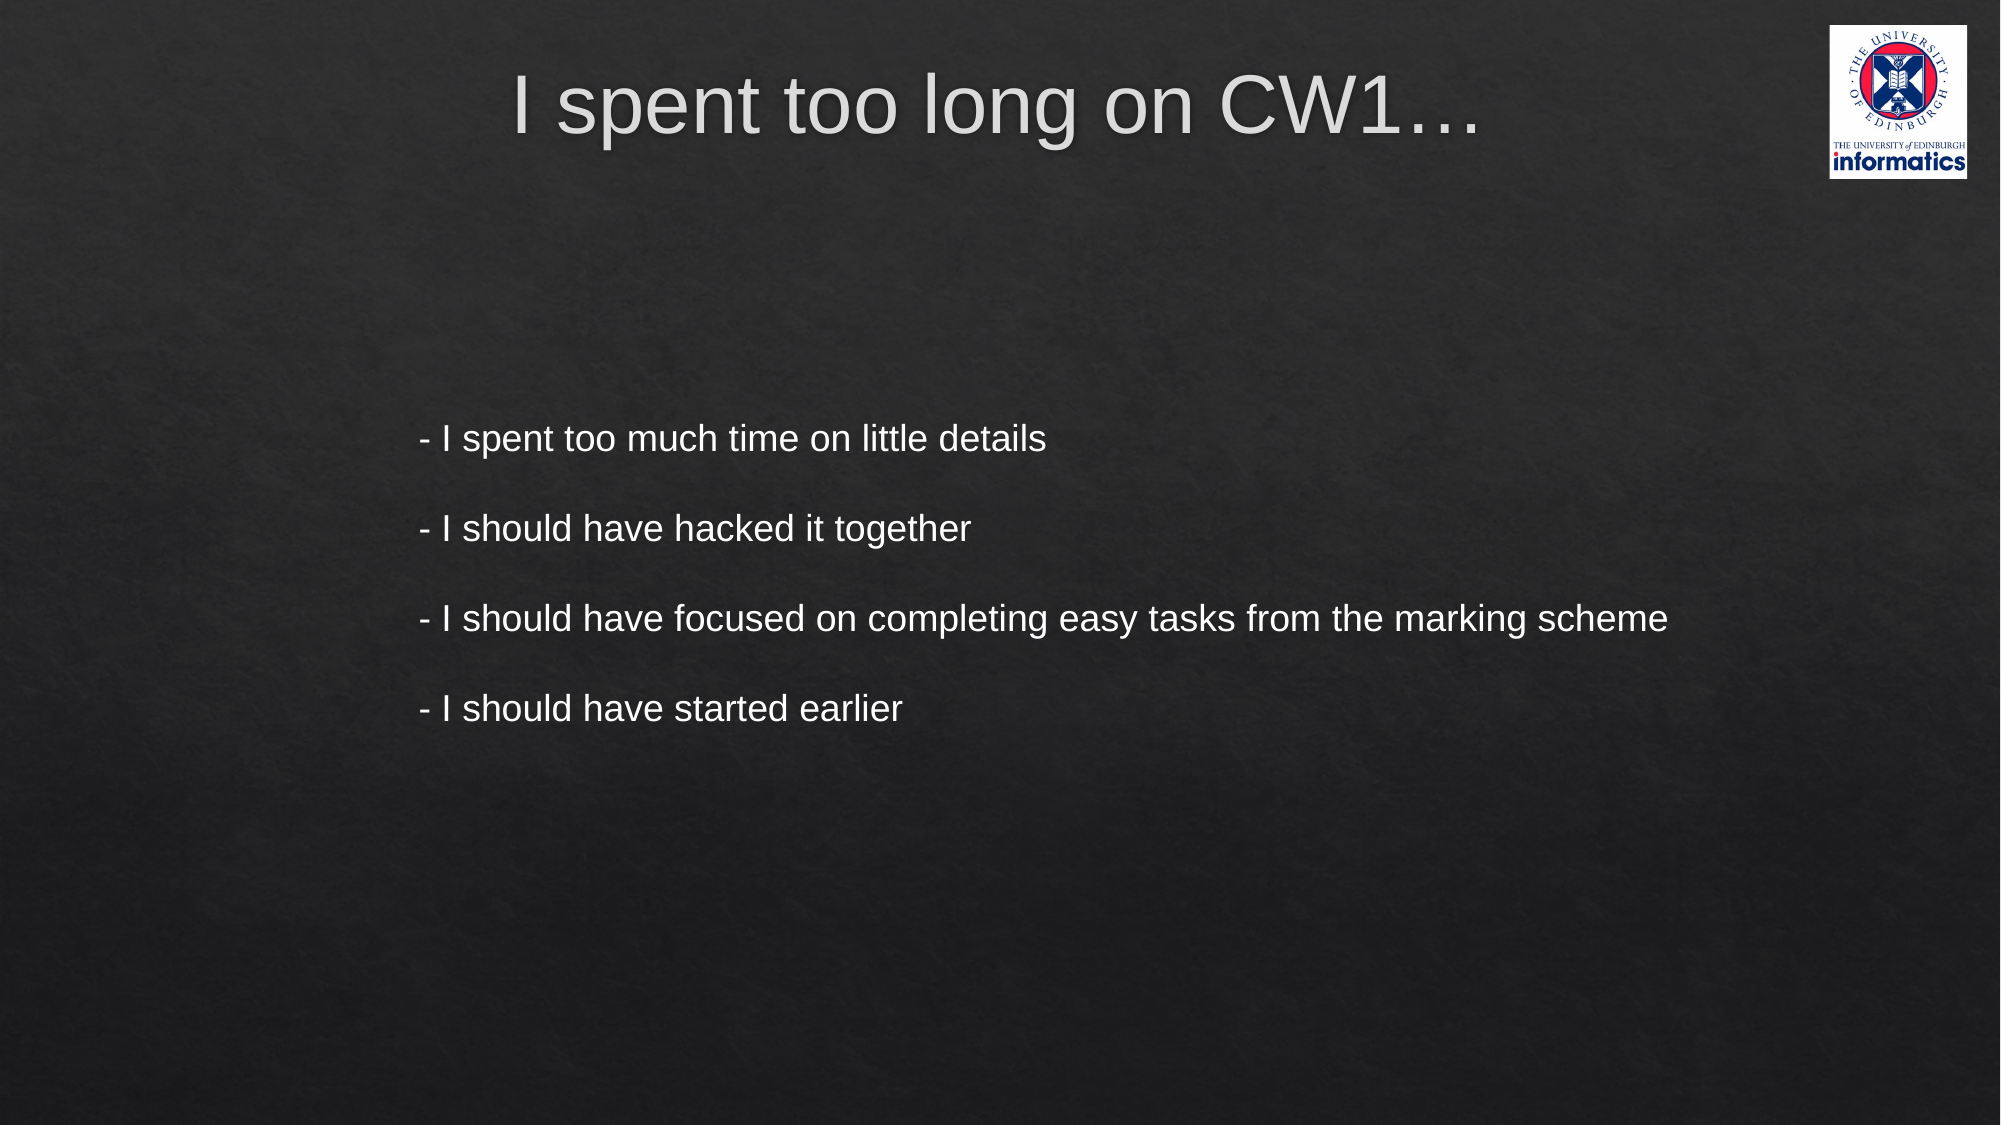

# I spent too long on CW1…

- I spent too much time on little details

- I should have hacked it together

- I should have focused on completing easy tasks from the marking scheme

- I should have started earlier